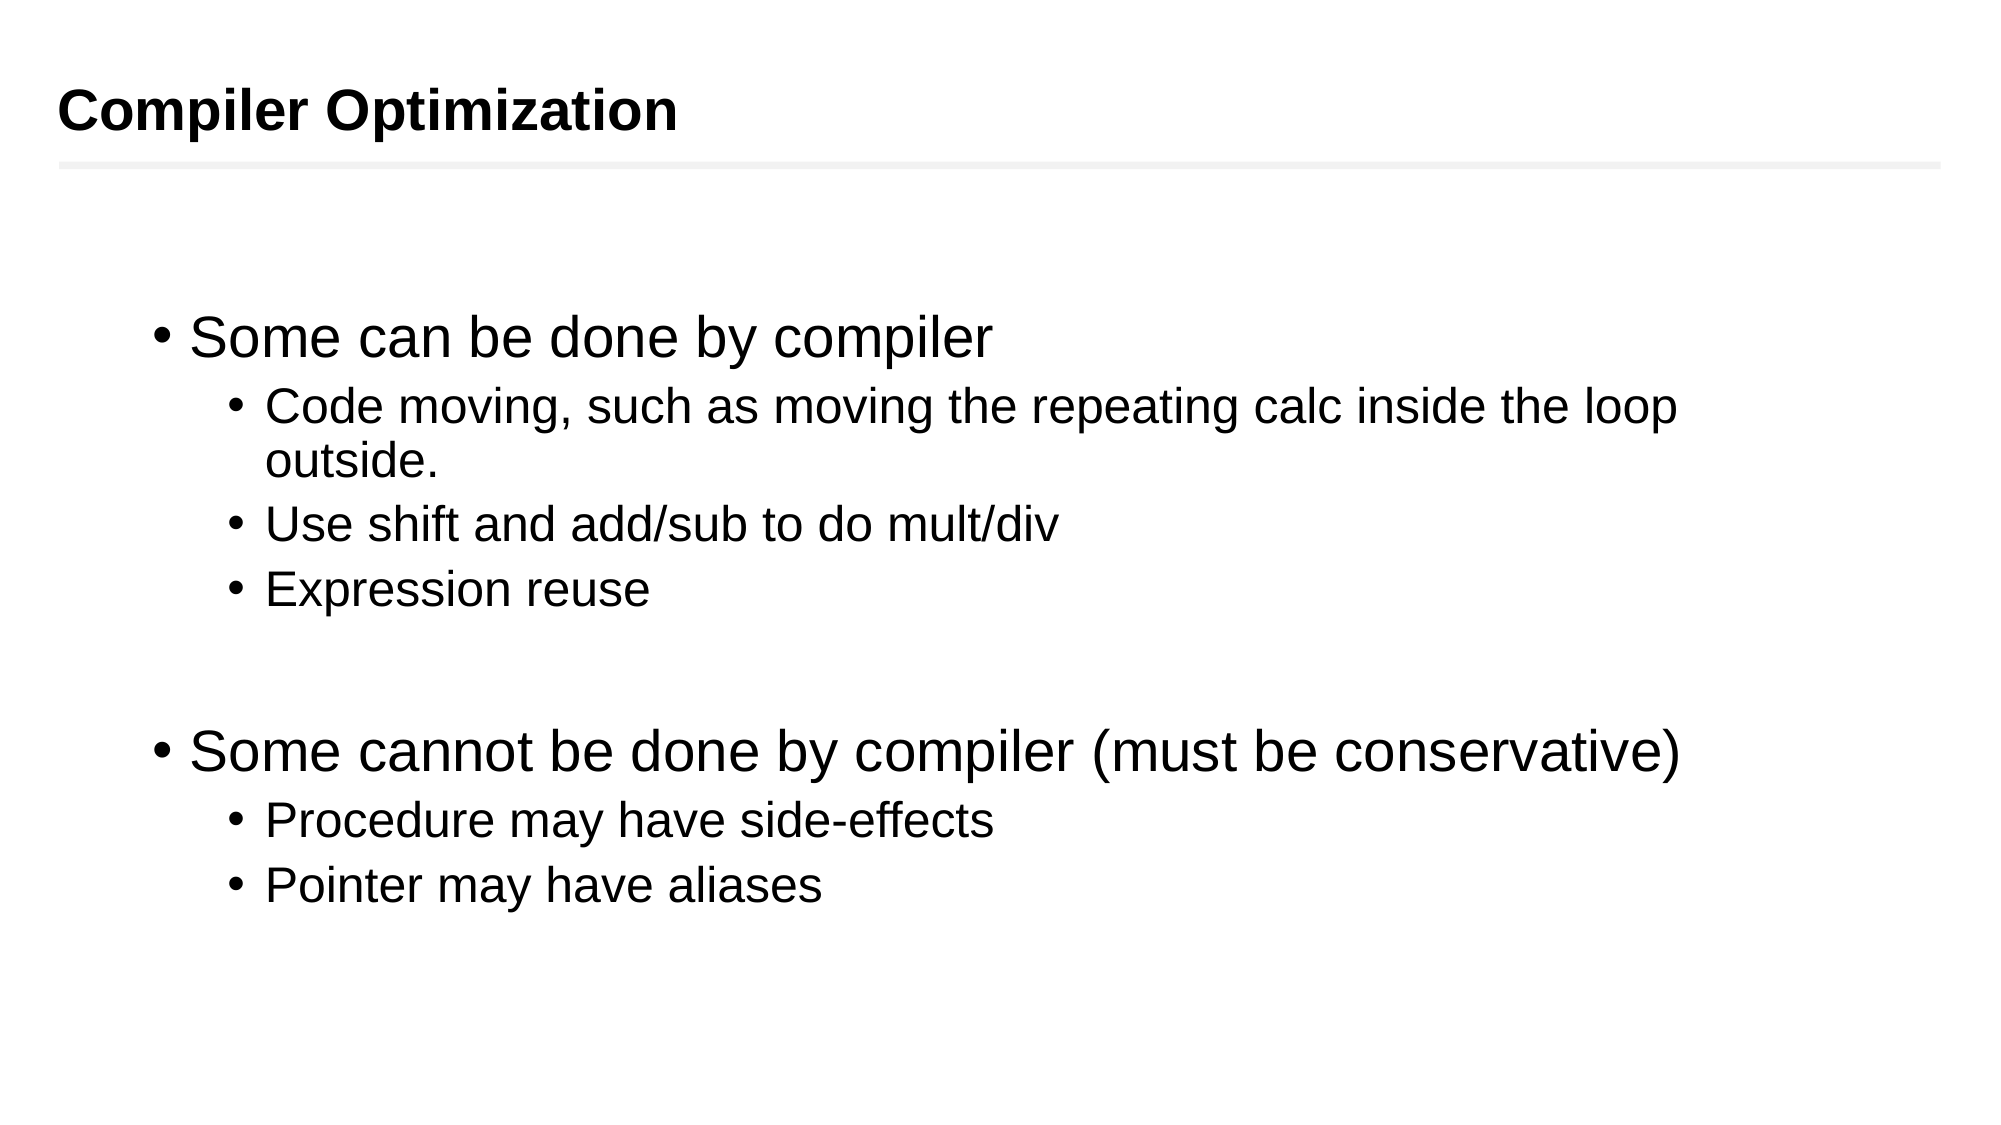

Compiler Optimization
Some can be done by compiler
Code moving, such as moving the repeating calc inside the loop outside.
Use shift and add/sub to do mult/div
Expression reuse

Some cannot be done by compiler (must be conservative)
Procedure may have side-effects
Pointer may have aliases